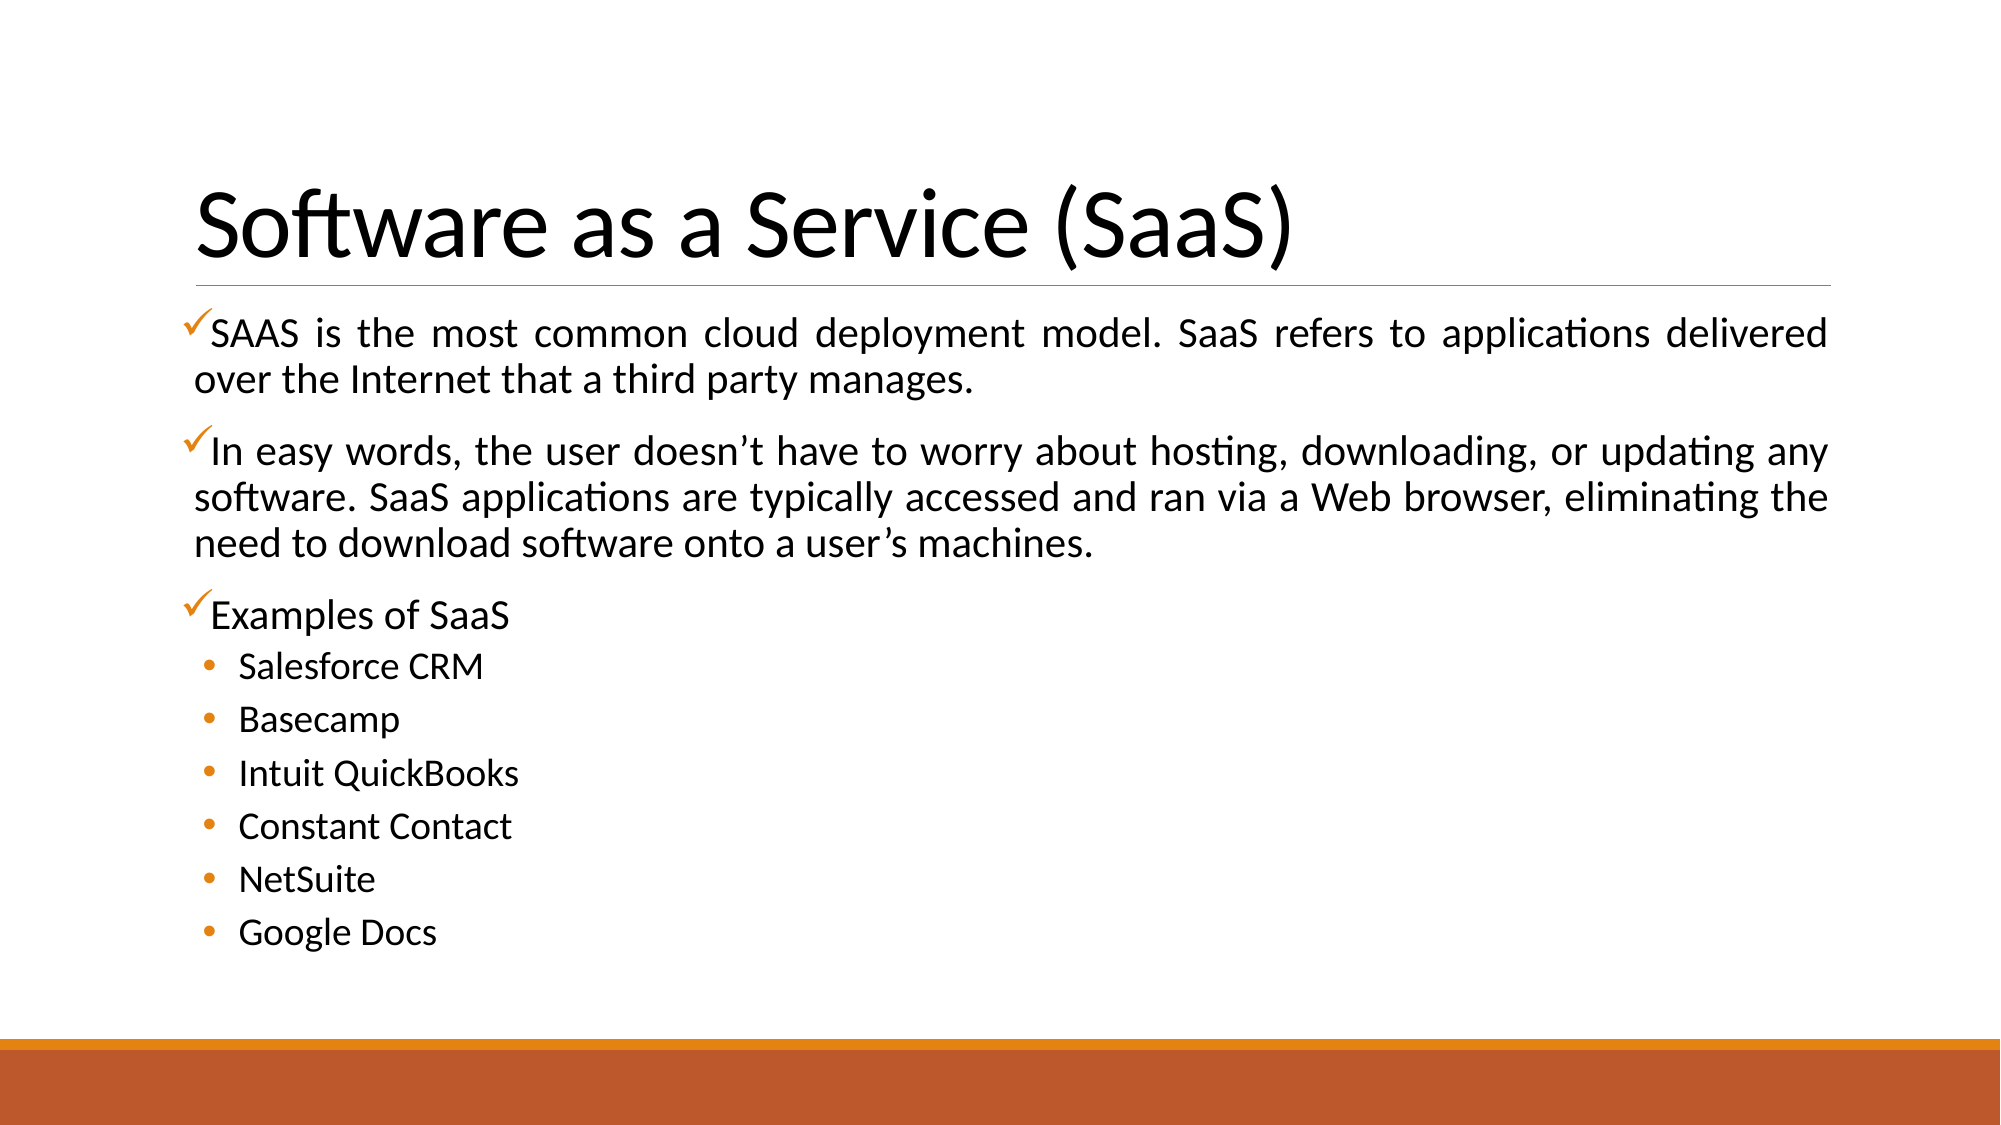

# Software as a Service (SaaS)
SAAS is the most common cloud deployment model. SaaS refers to applications delivered over the Internet that a third party manages.
In easy words, the user doesn’t have to worry about hosting, downloading, or updating any software. SaaS applications are typically accessed and ran via a Web browser, eliminating the need to download software onto a user’s machines.
Examples of SaaS
Salesforce CRM
Basecamp
Intuit QuickBooks
Constant Contact
NetSuite
Google Docs